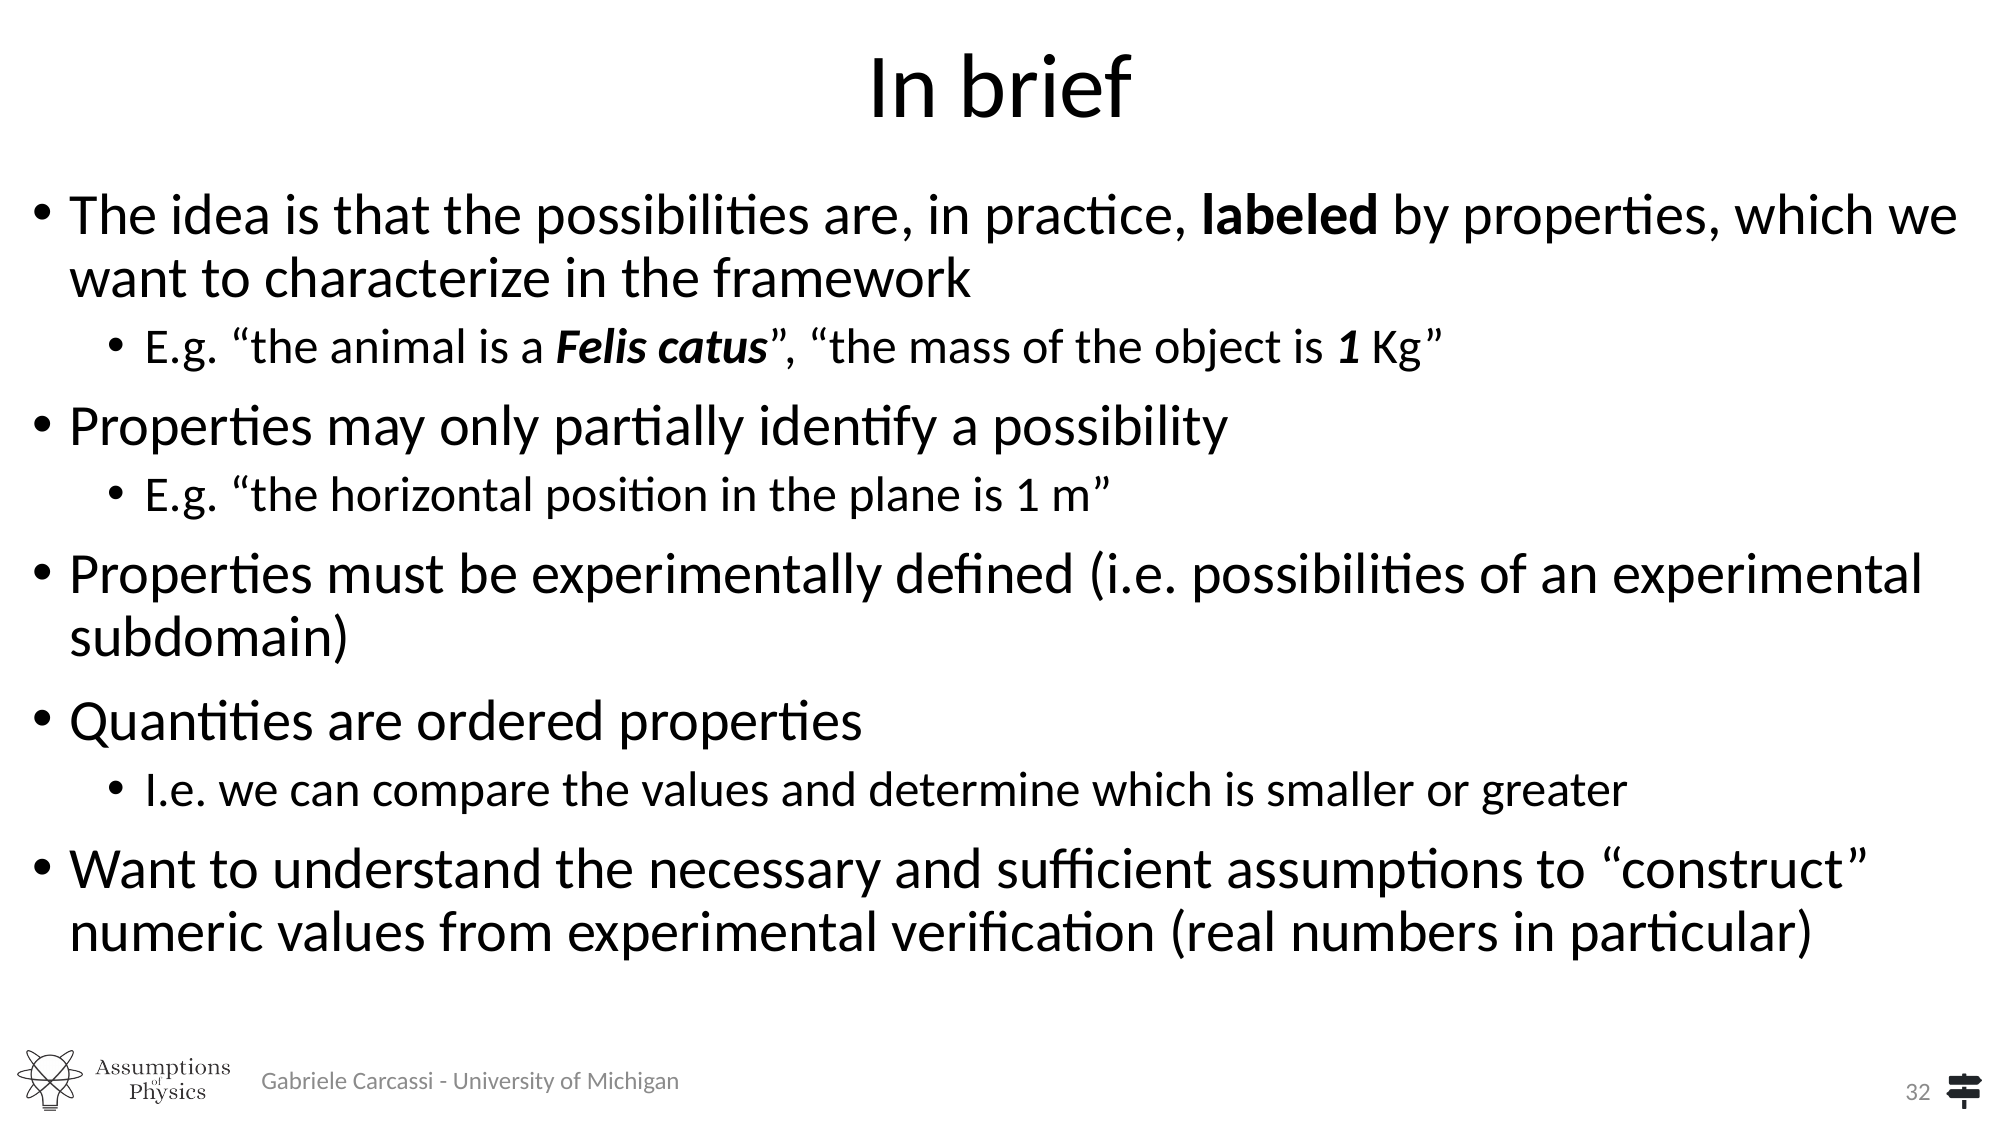

# In brief
The idea is that the possibilities are, in practice, labeled by properties, which we want to characterize in the framework
E.g. “the animal is a Felis catus”, “the mass of the object is 1 Kg”
Properties may only partially identify a possibility
E.g. “the horizontal position in the plane is 1 m”
Properties must be experimentally defined (i.e. possibilities of an experimental subdomain)
Quantities are ordered properties
I.e. we can compare the values and determine which is smaller or greater
Want to understand the necessary and sufficient assumptions to “construct” numeric values from experimental verification (real numbers in particular)
Gabriele Carcassi - University of Michigan
32